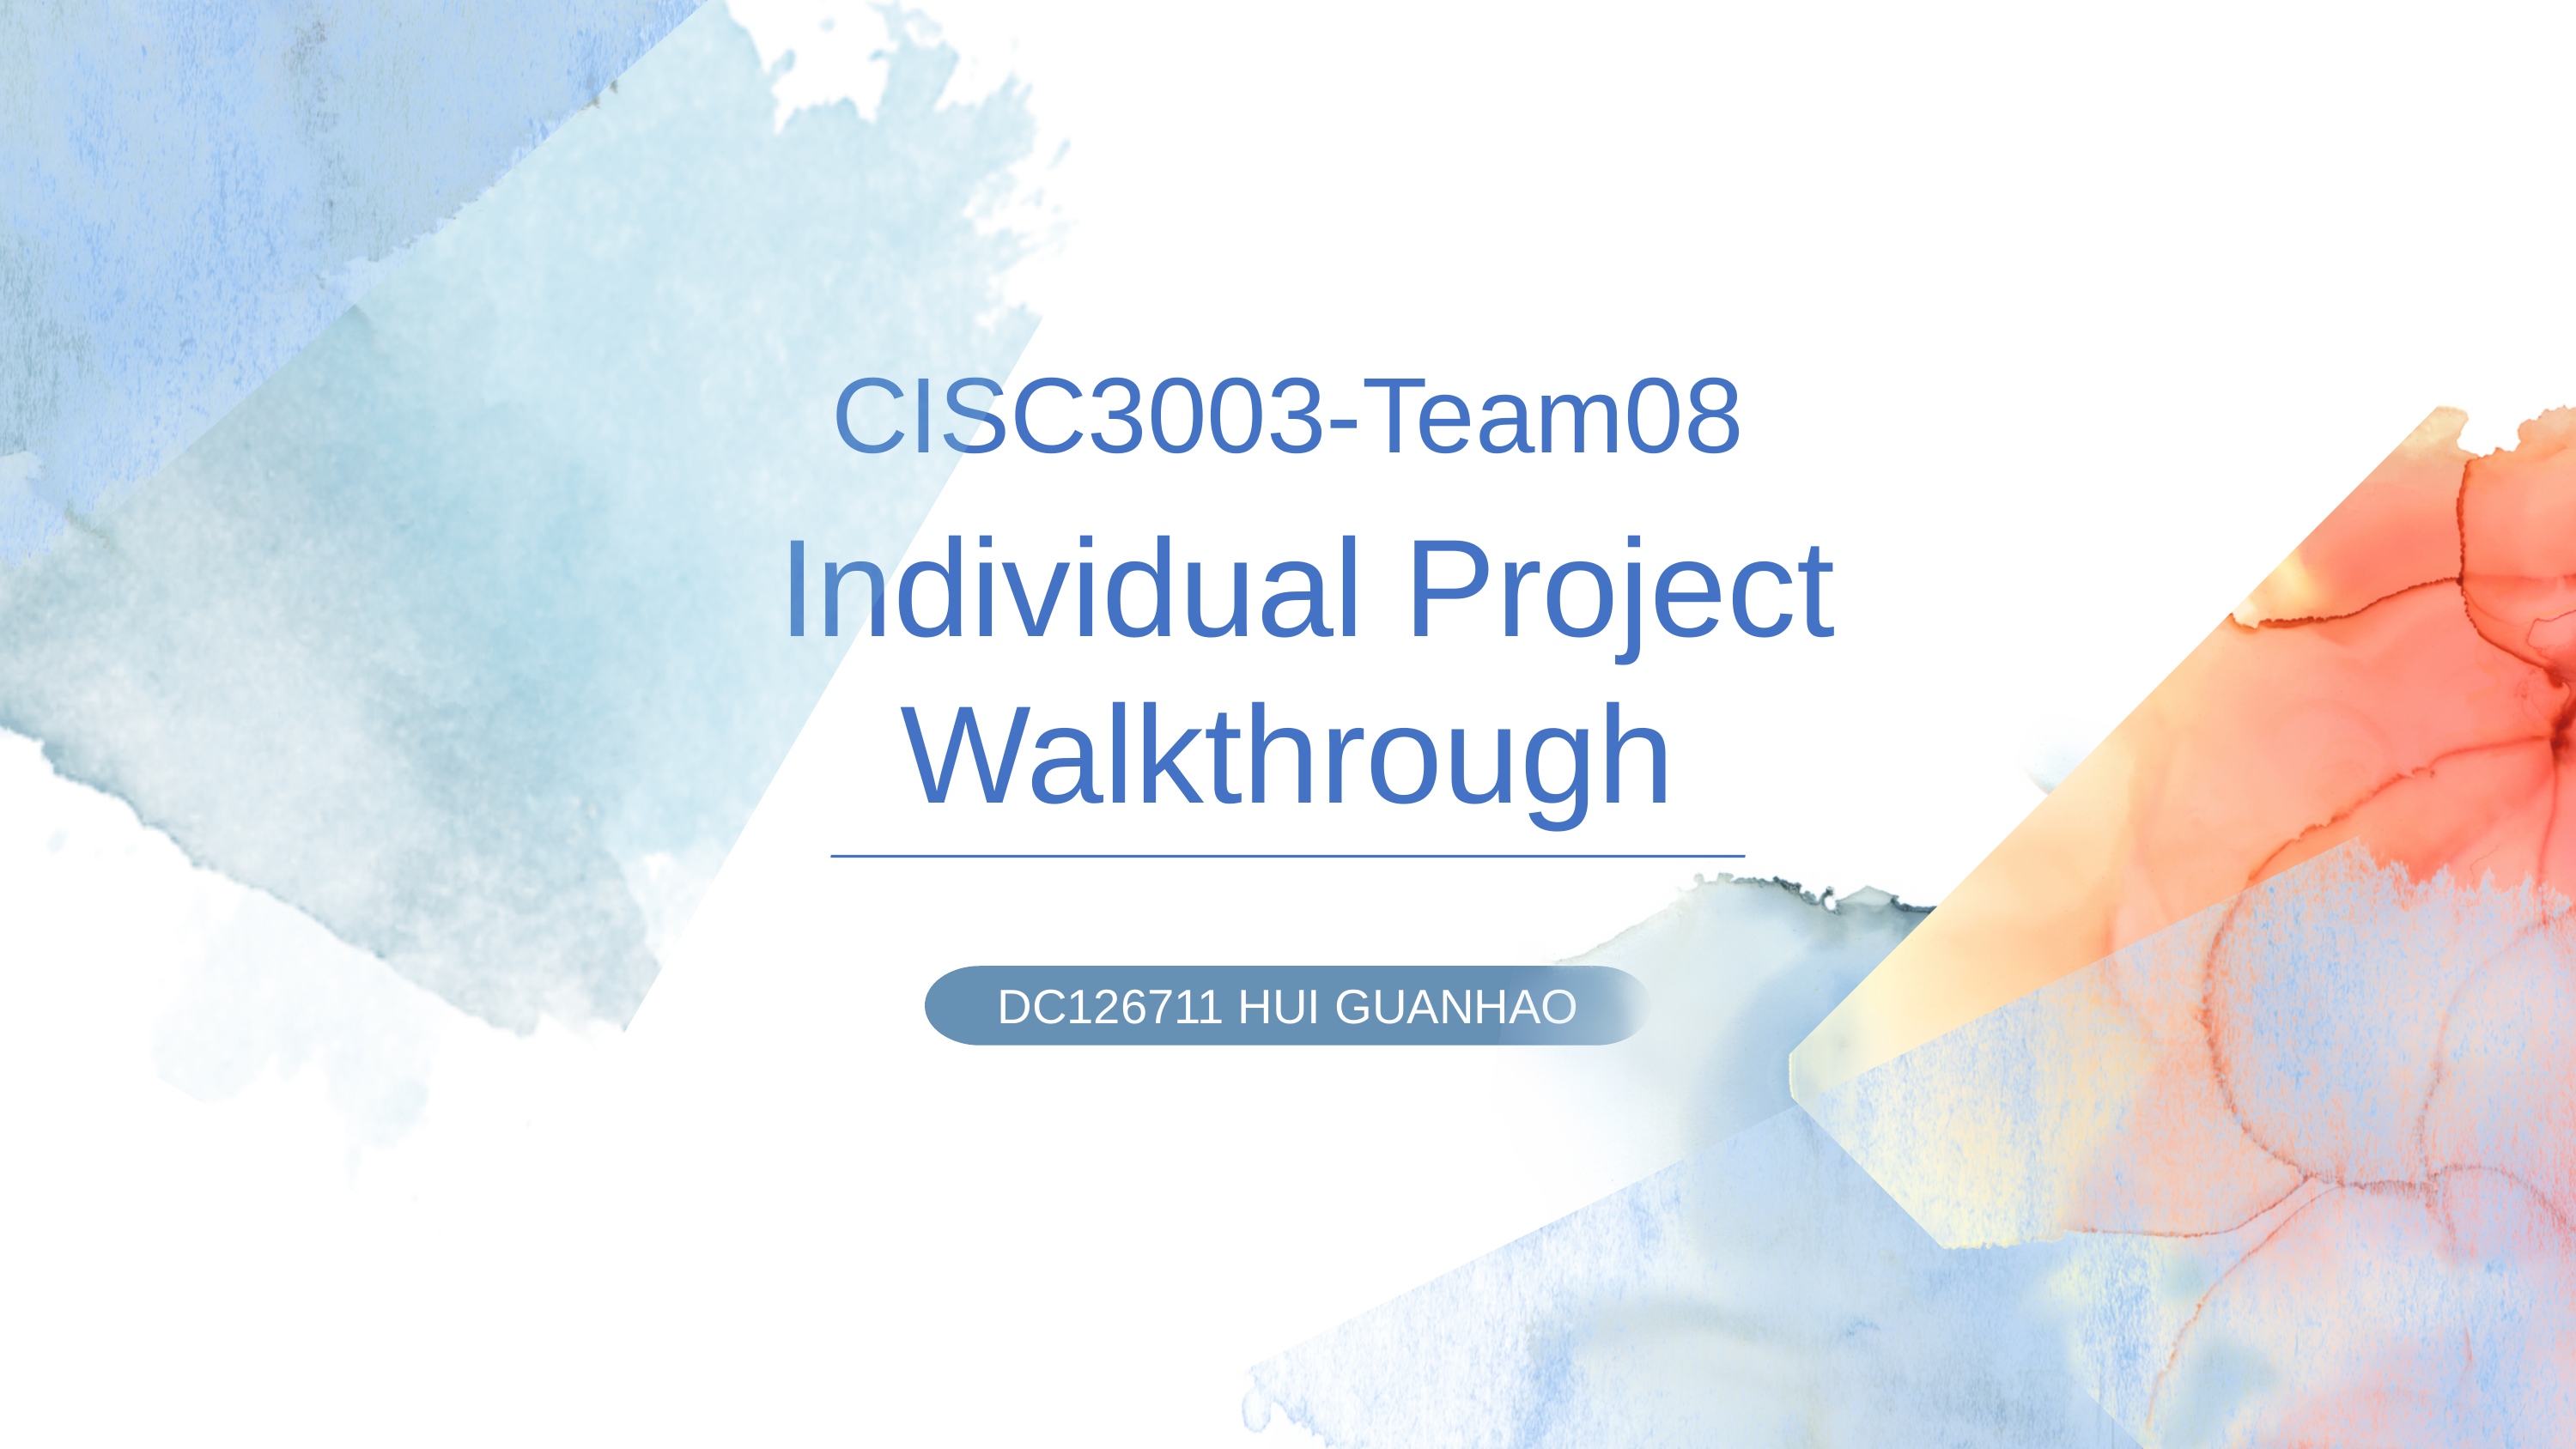

CISC3003-Team08
 Individual Project
Walkthrough

DC126711 HUI GUANHAO